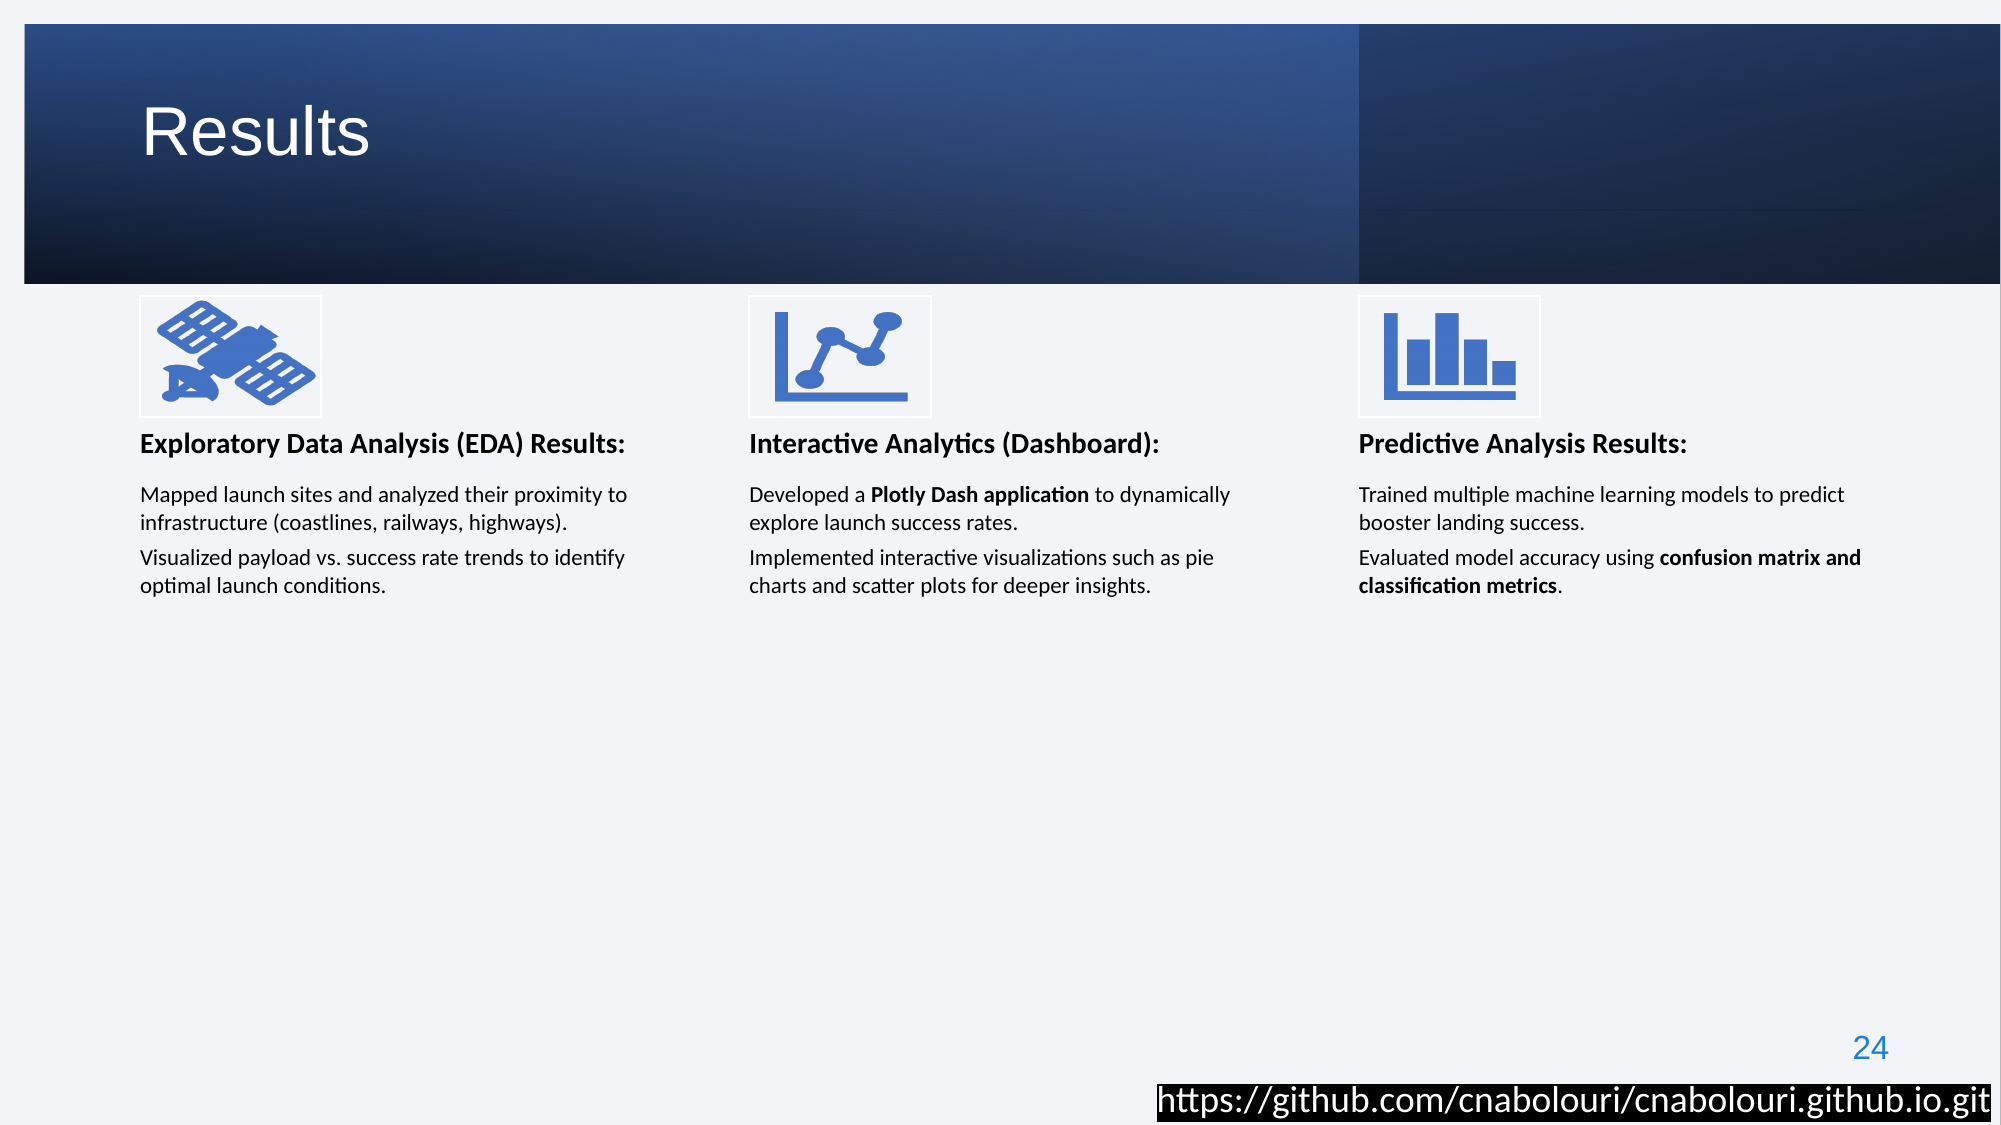

Results
Exploratory Data Analysis (EDA) Results:
Mapped launch sites and analyzed their proximity to infrastructure (coastlines, railways, highways).
Visualized payload vs. success rate trends to identify optimal launch conditions.
Interactive Analytics (Dashboard):
Developed a Plotly Dash application to dynamically explore launch success rates.
Implemented interactive visualizations such as pie charts and scatter plots for deeper insights.
Predictive Analysis Results:
Trained multiple machine learning models to predict booster landing success.
Evaluated model accuracy using confusion matrix and classification metrics.
24
https://github.com/cnabolouri/cnabolouri.github.io.git